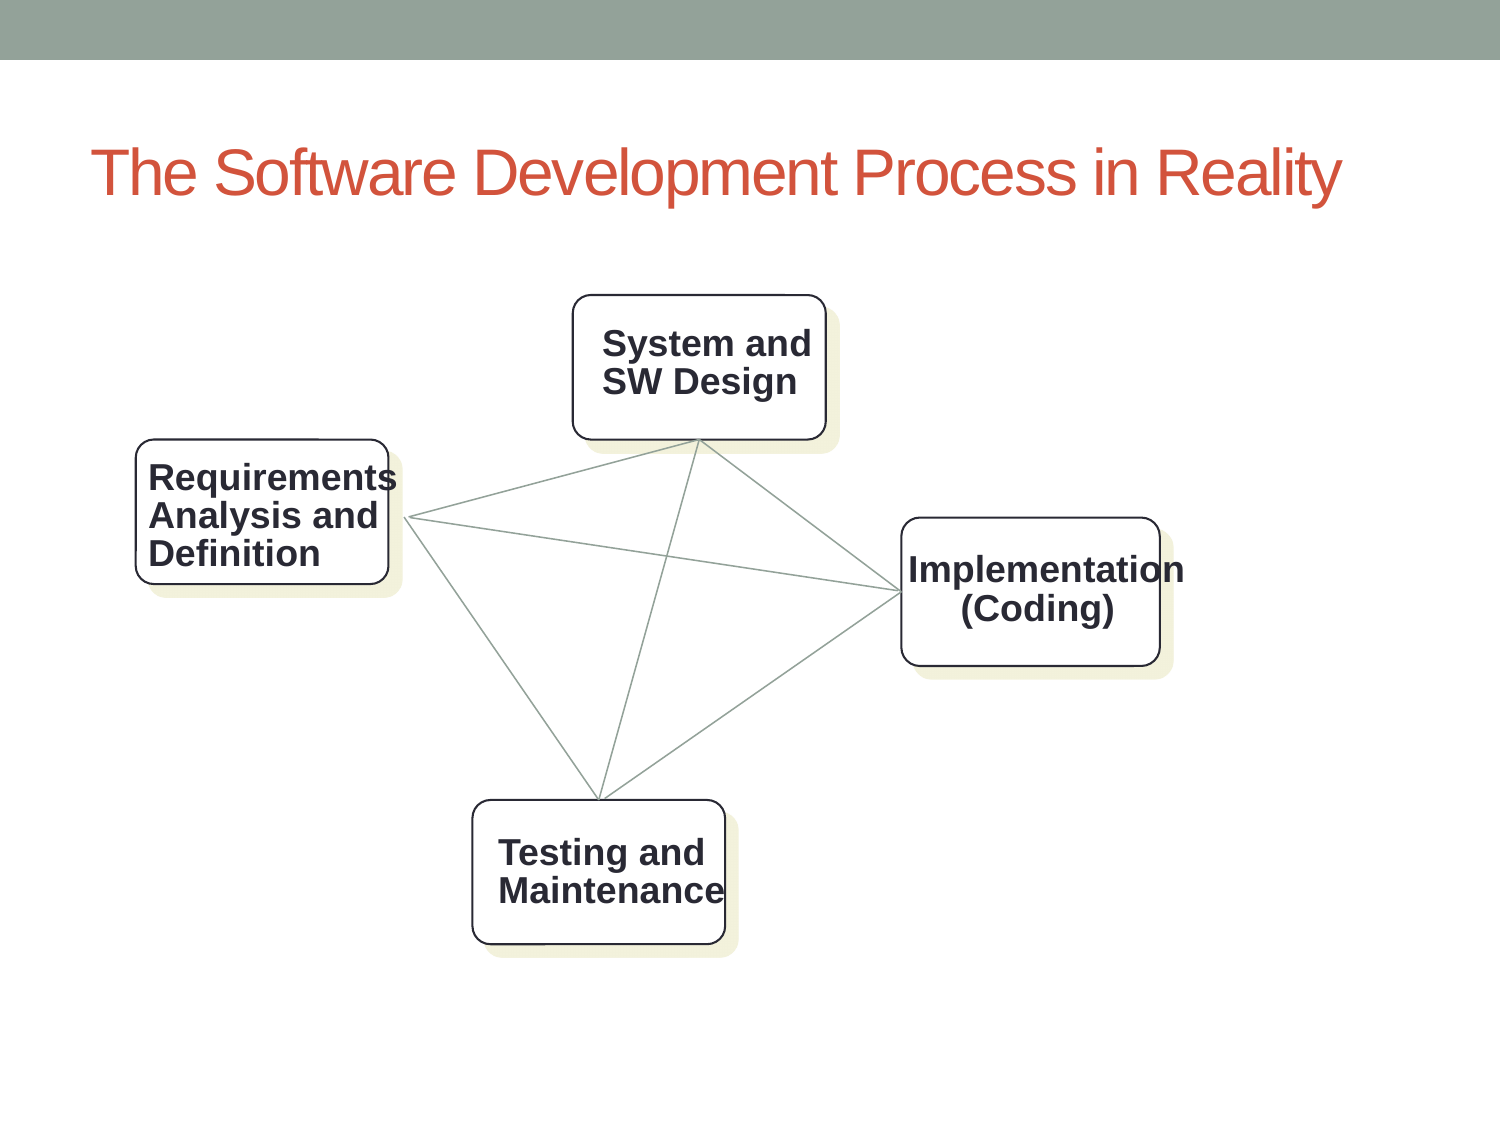

# The Software Development Process in Reality

System and
SW Design

Requirements
Analysis and
Definition

Implementation
     (Coding)

Testing and
Maintenance